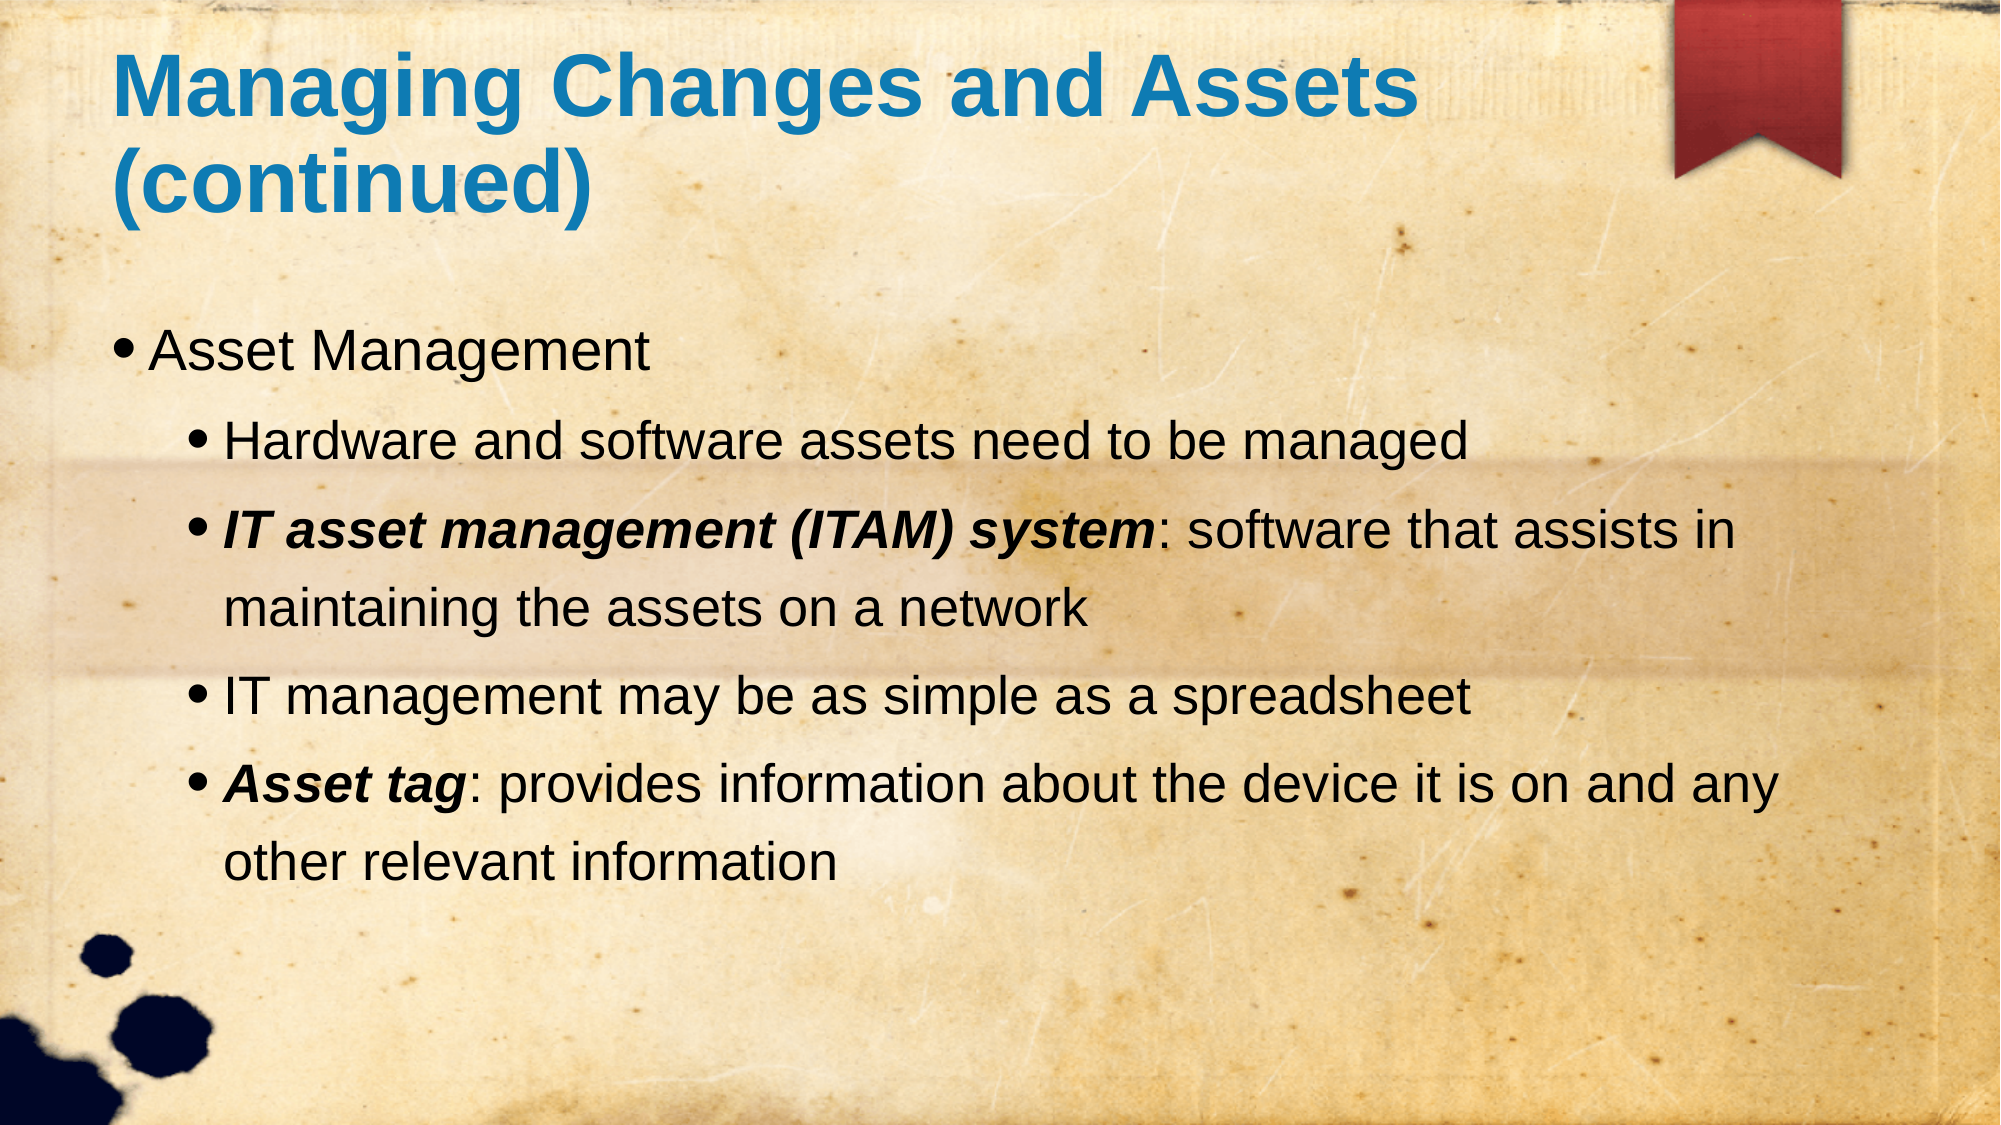

Managing Changes and Assets (continued)
Asset Management
Hardware and software assets need to be managed
IT asset management (ITAM) system: software that assists in maintaining the assets on a network
IT management may be as simple as a spreadsheet
Asset tag: provides information about the device it is on and any other relevant information